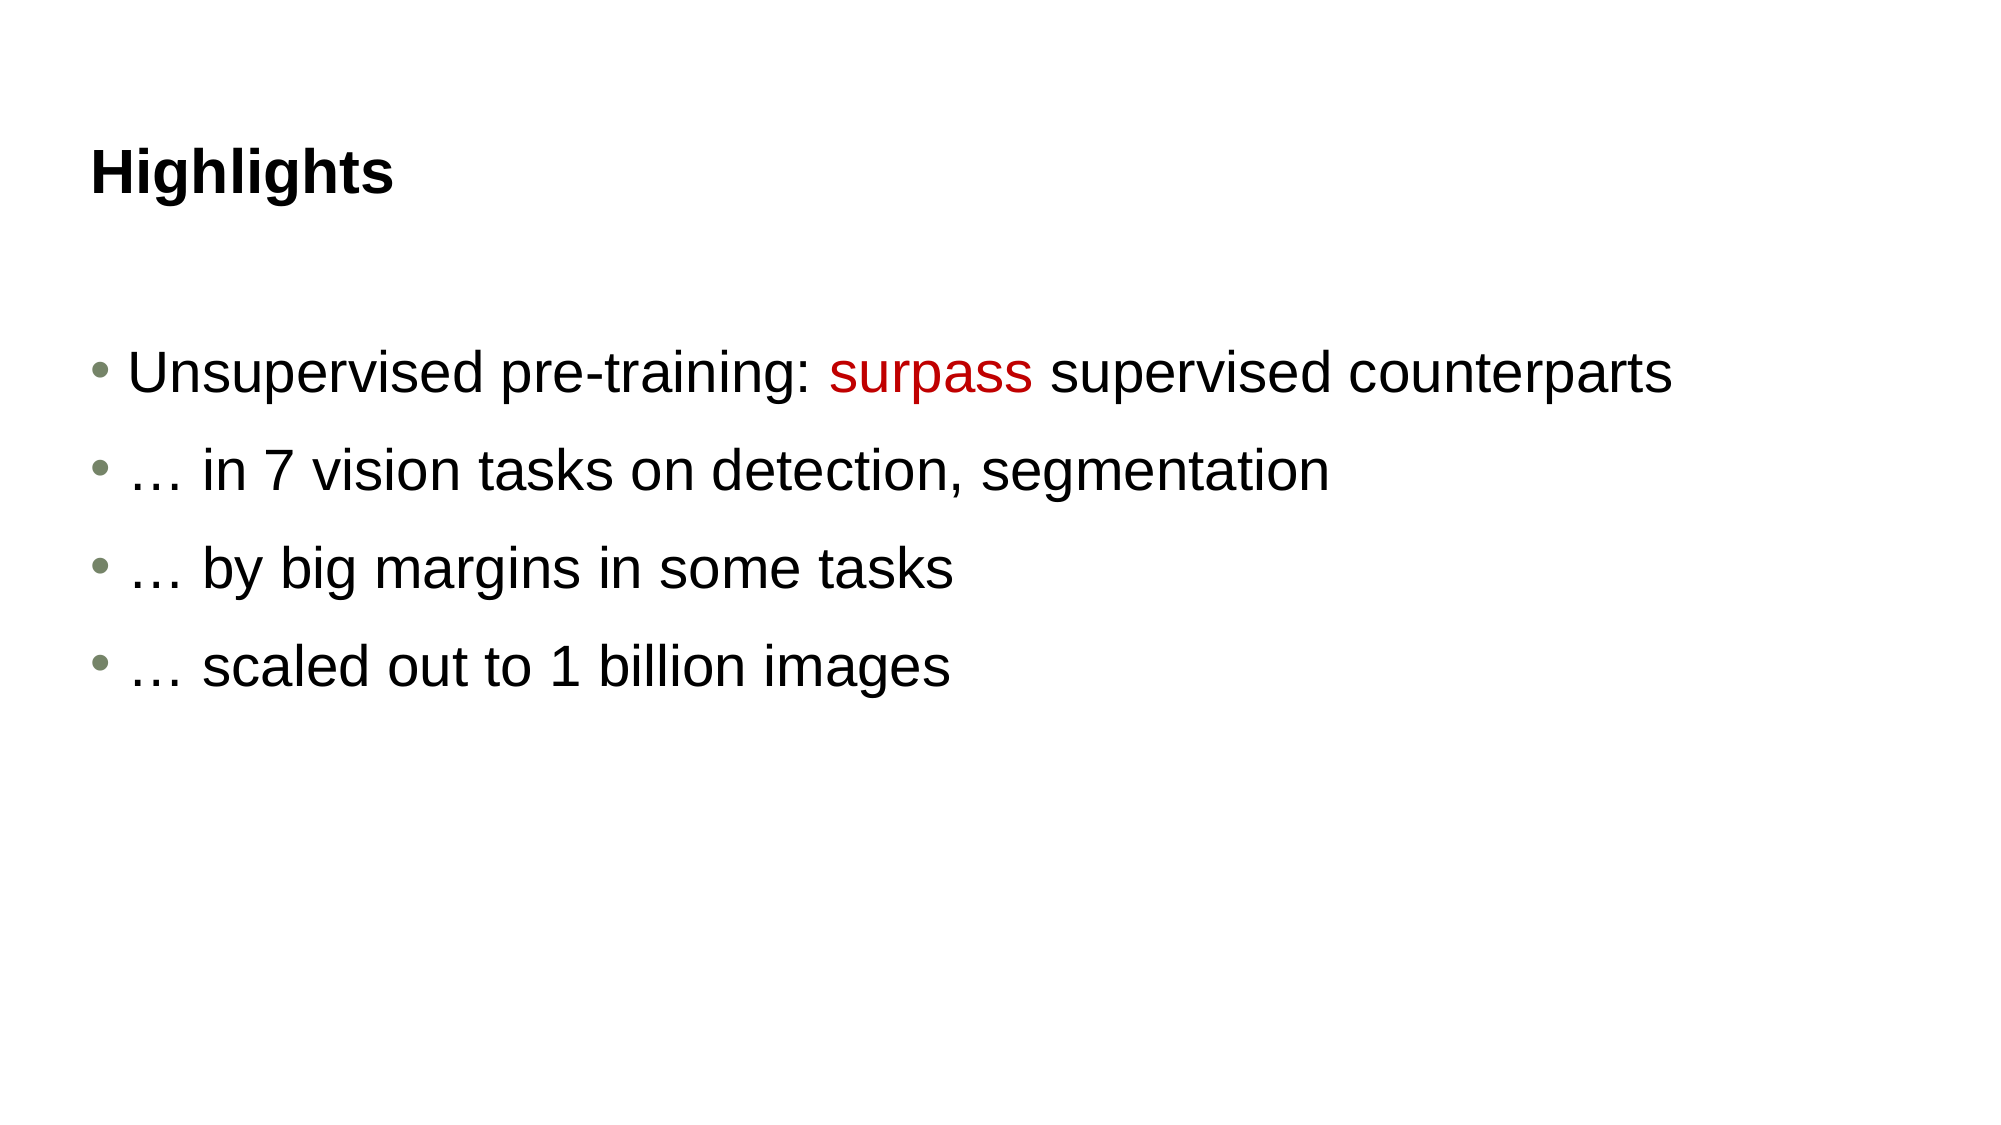

# Highlights
Unsupervised pre-training: surpass supervised counterparts
… in 7 vision tasks on detection, segmentation
… by big margins in some tasks
… scaled out to 1 billion images